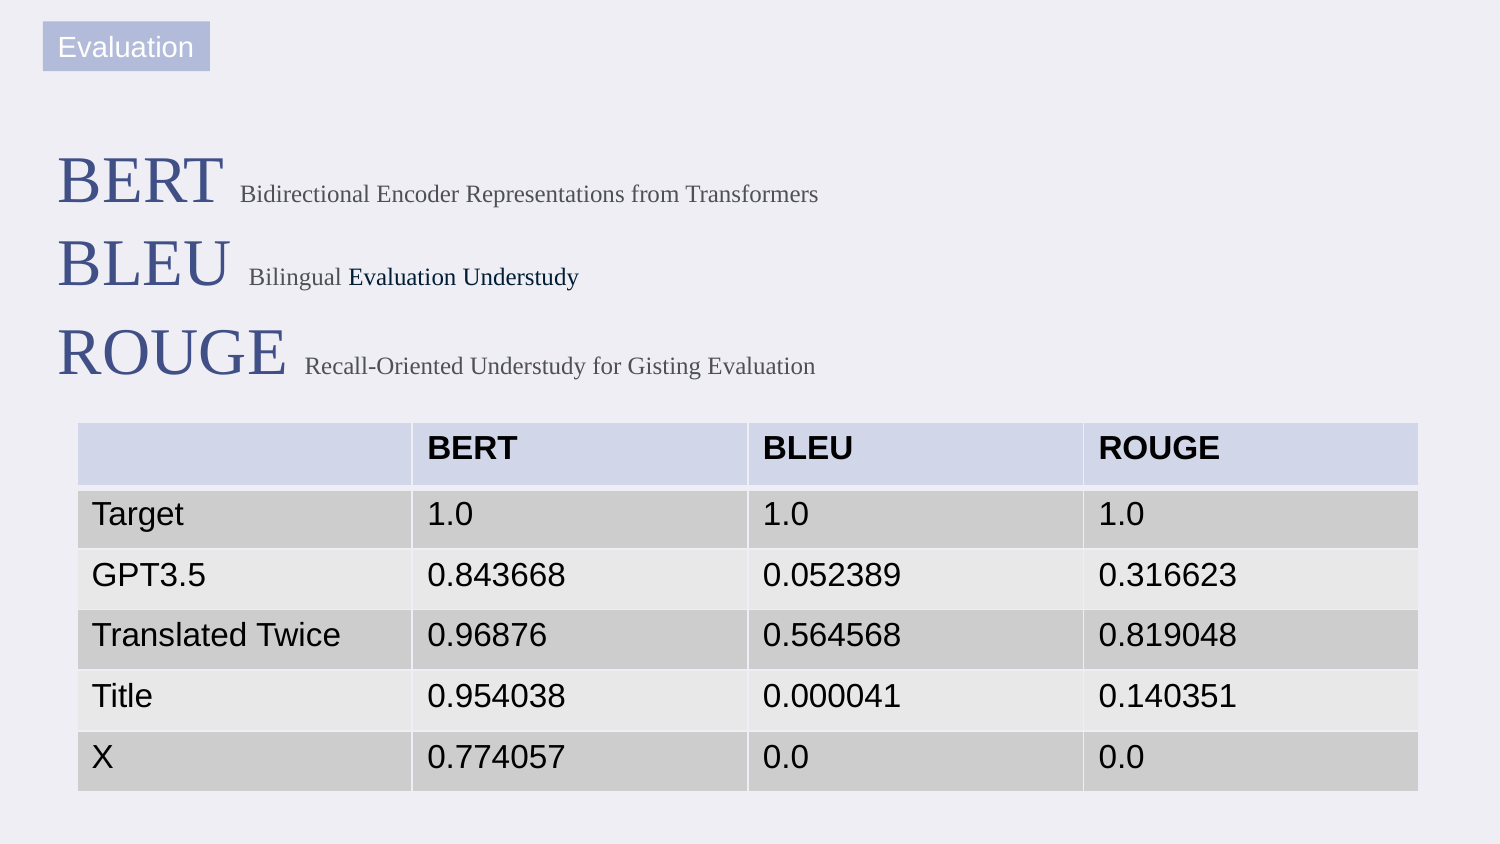

Evaluation
BERT Bidirectional Encoder Representations from Transformers
BLEU Bilingual Evaluation Understudy

ROUGE Recall-Oriented Understudy for Gisting Evaluation

|  | BERT | BLEU | ROUGE |
| --- | --- | --- | --- |
| Target | 1.0 | 1.0 | 1.0 |
| GPT3.5 | 0.843668 | 0.052389 | 0.316623 |
| Translated Twice | 0.96876 | 0.564568 | 0.819048 |
| Title | 0.954038 | 0.000041 | 0.140351 |
| X | 0.774057 | 0.0 | 0.0 |